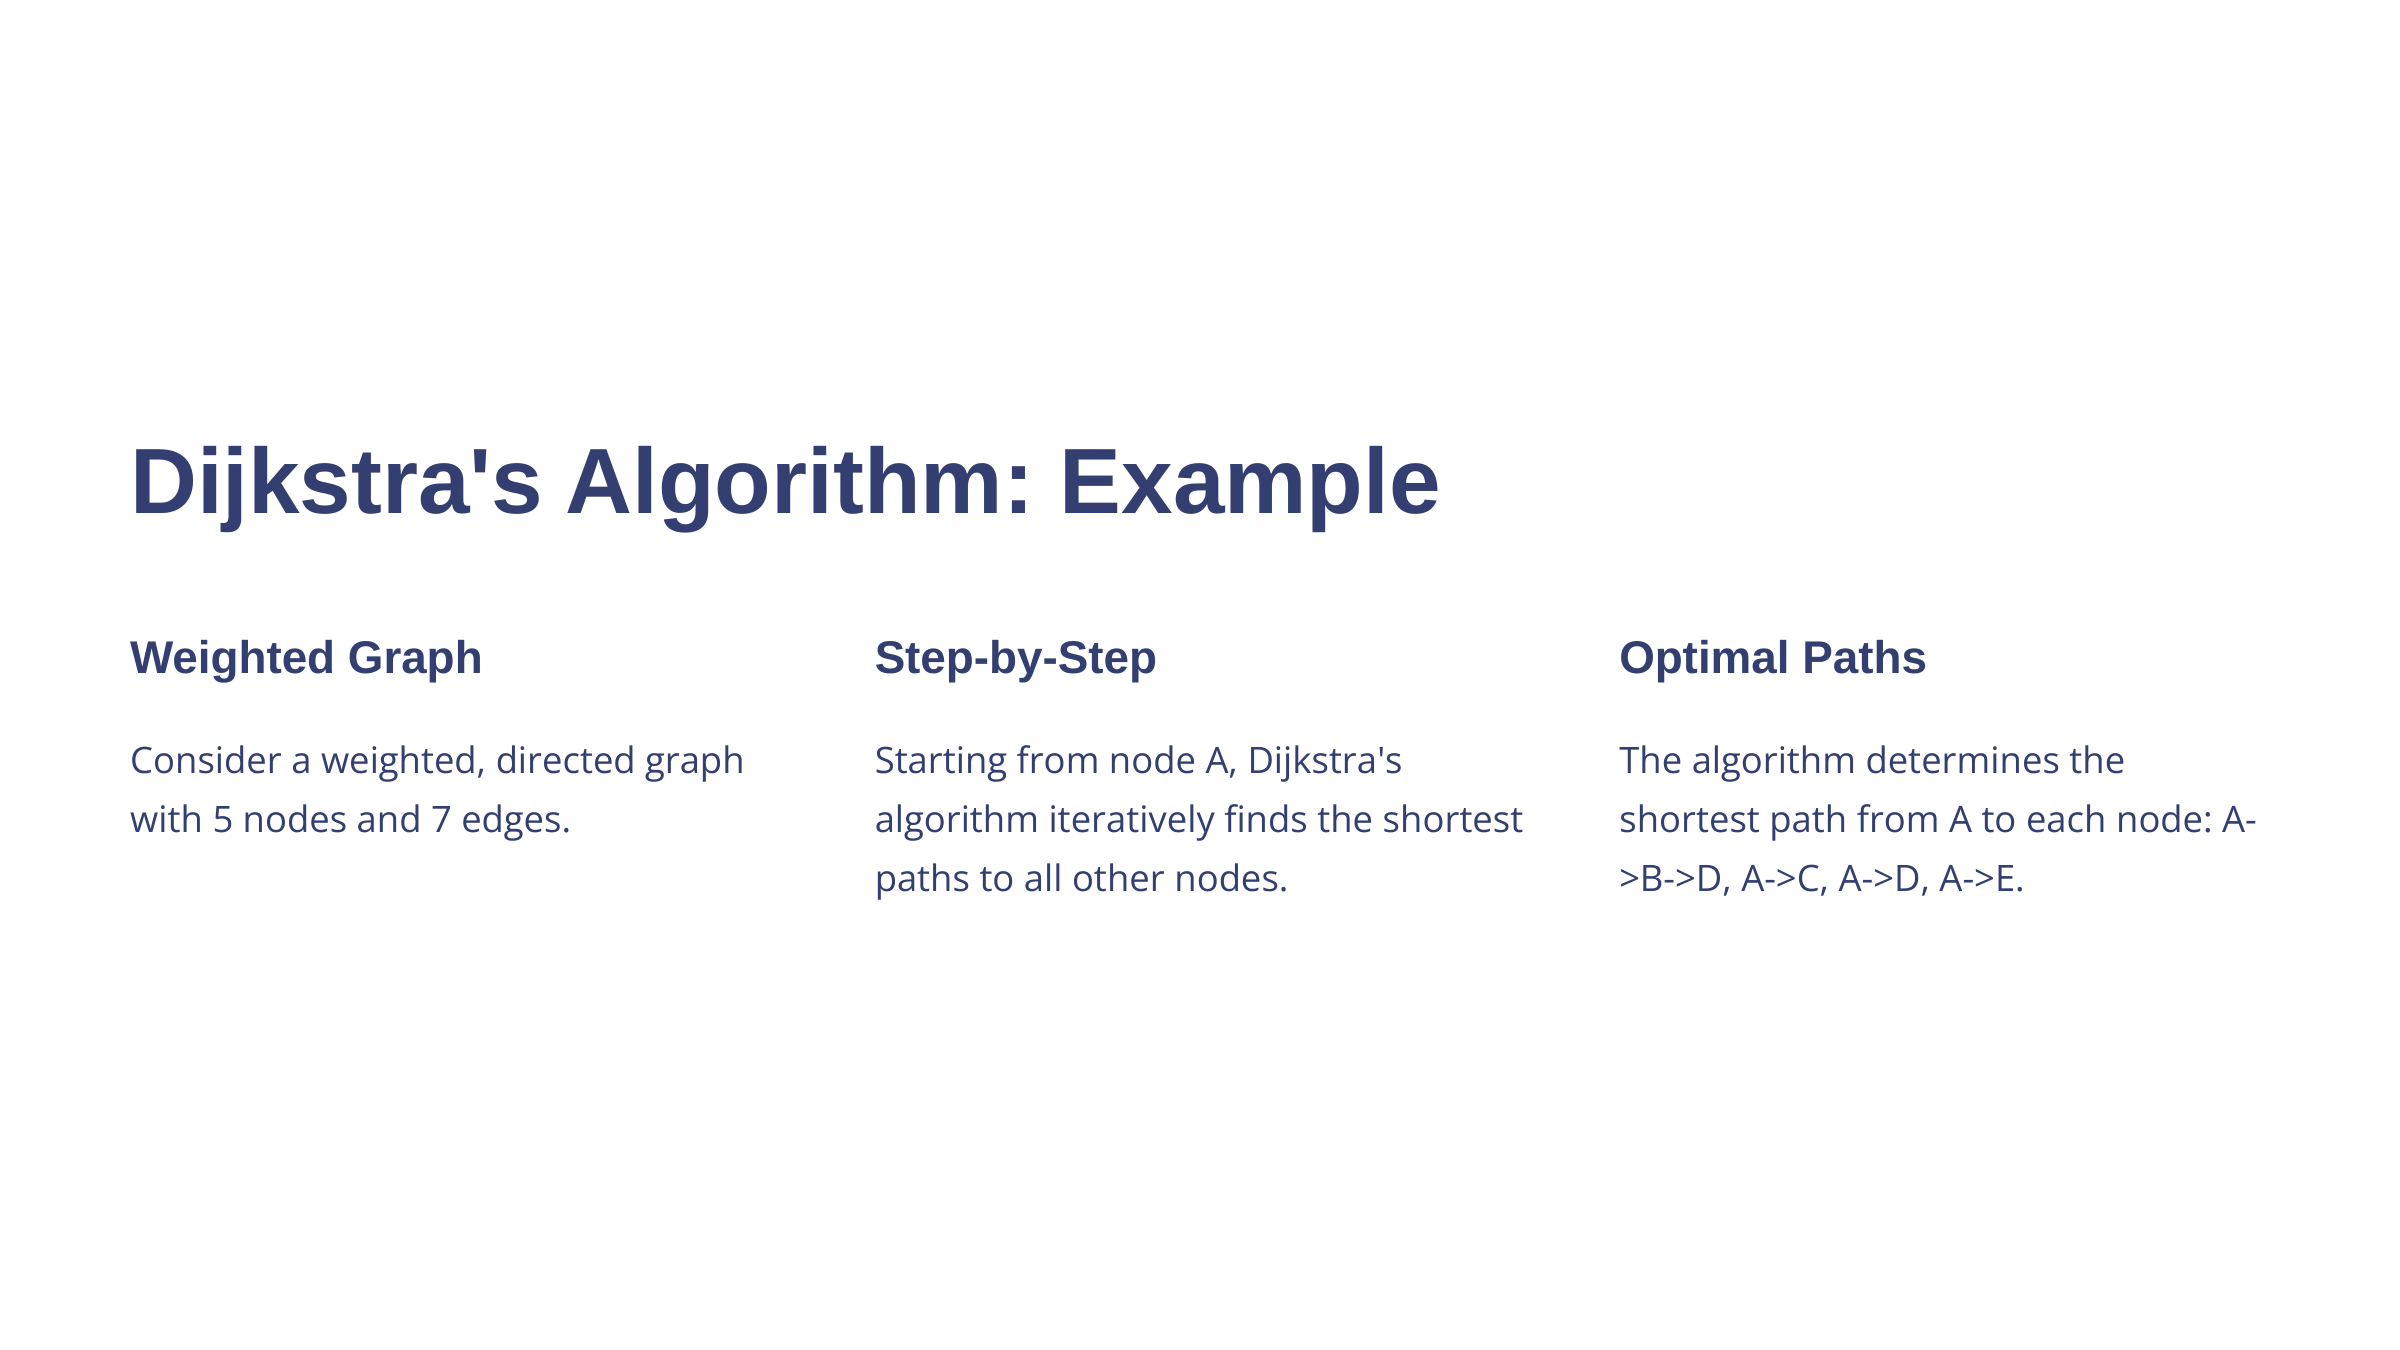

Dijkstra's Algorithm: Example
Weighted Graph
Step-by-Step
Optimal Paths
Consider a weighted, directed graph with 5 nodes and 7 edges.
Starting from node A, Dijkstra's algorithm iteratively finds the shortest paths to all other nodes.
The algorithm determines the shortest path from A to each node: A->B->D, A->C, A->D, A->E.